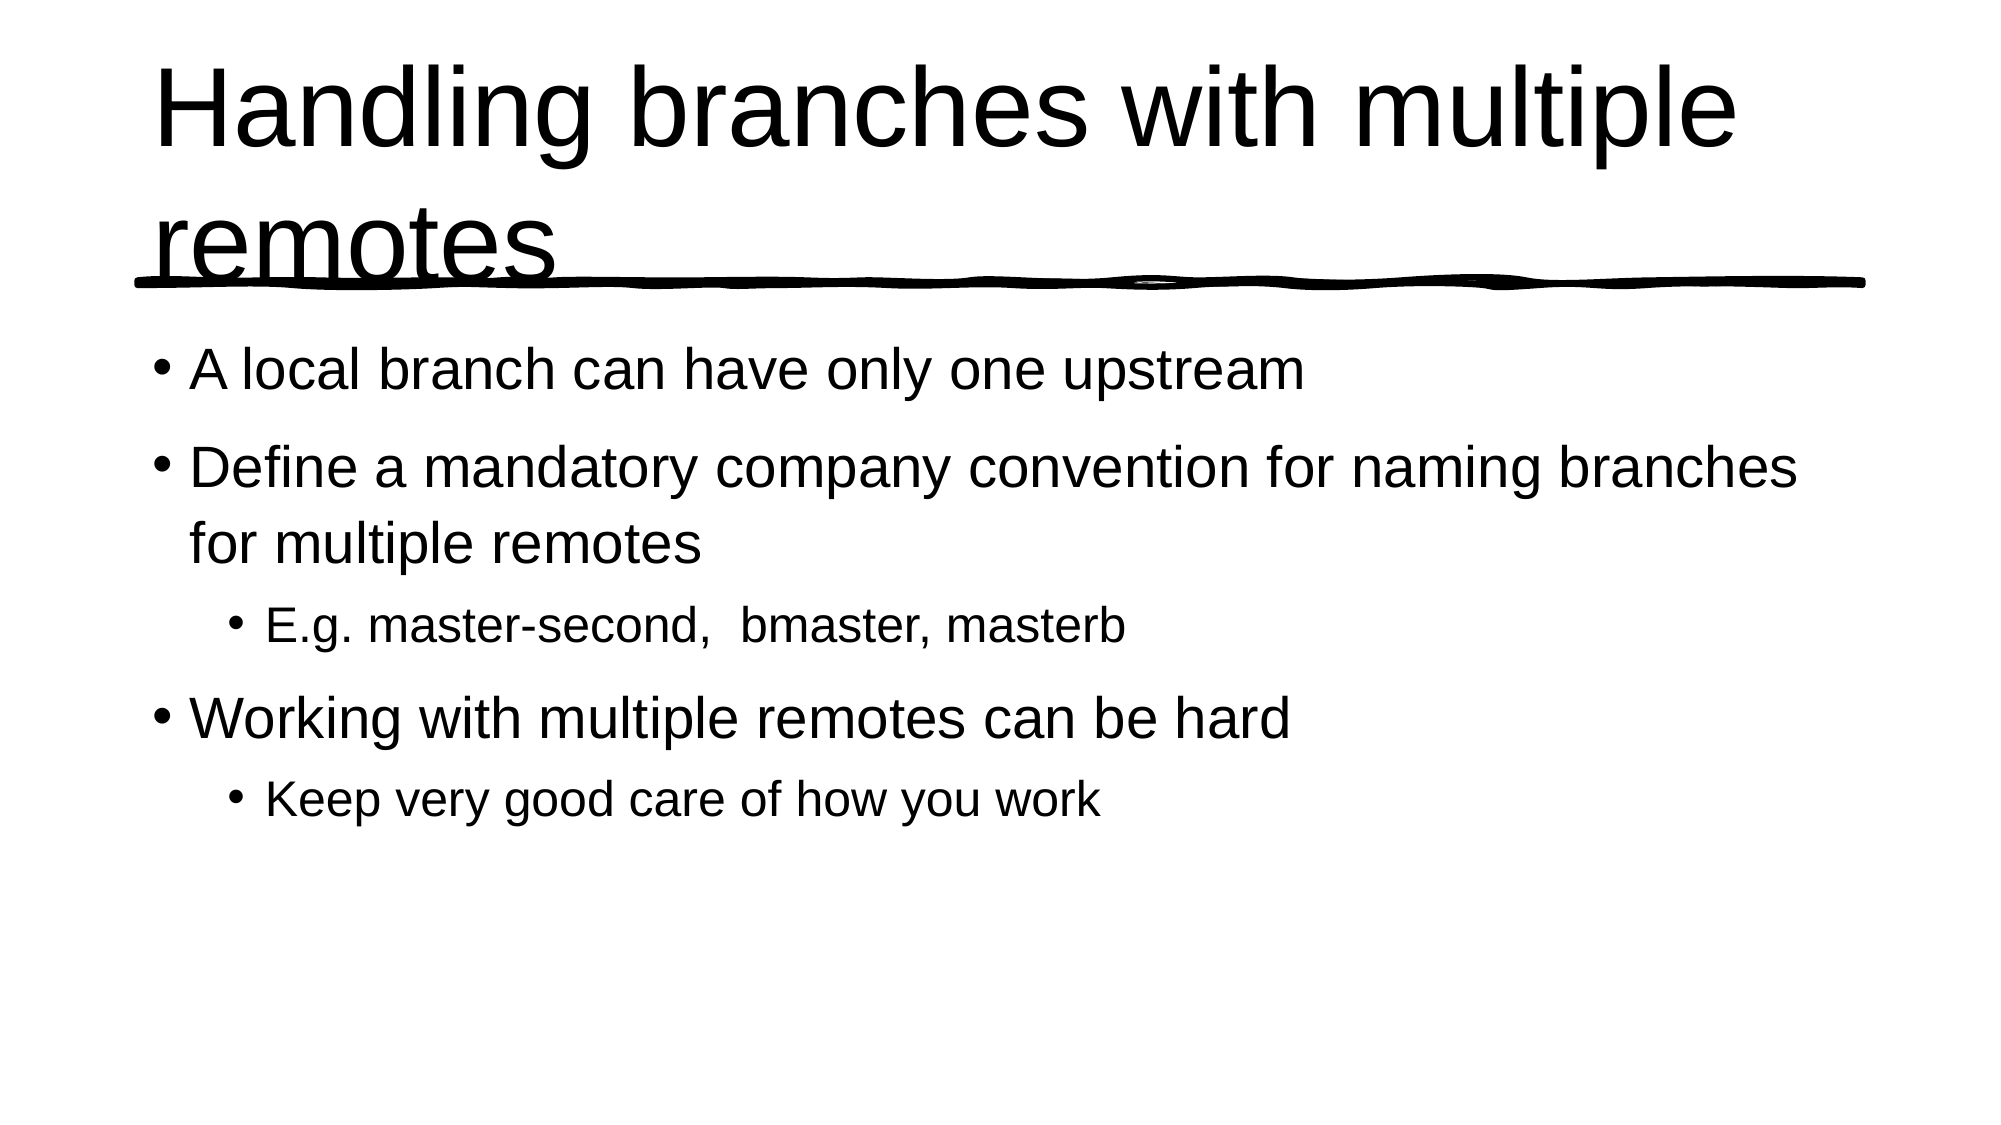

# Handling branches with multiple remotes
A local branch can have only one upstream
Define a mandatory company convention for naming branches for multiple remotes
E.g. master-second,  bmaster, masterb
Working with multiple remotes can be hard
Keep very good care of how you work